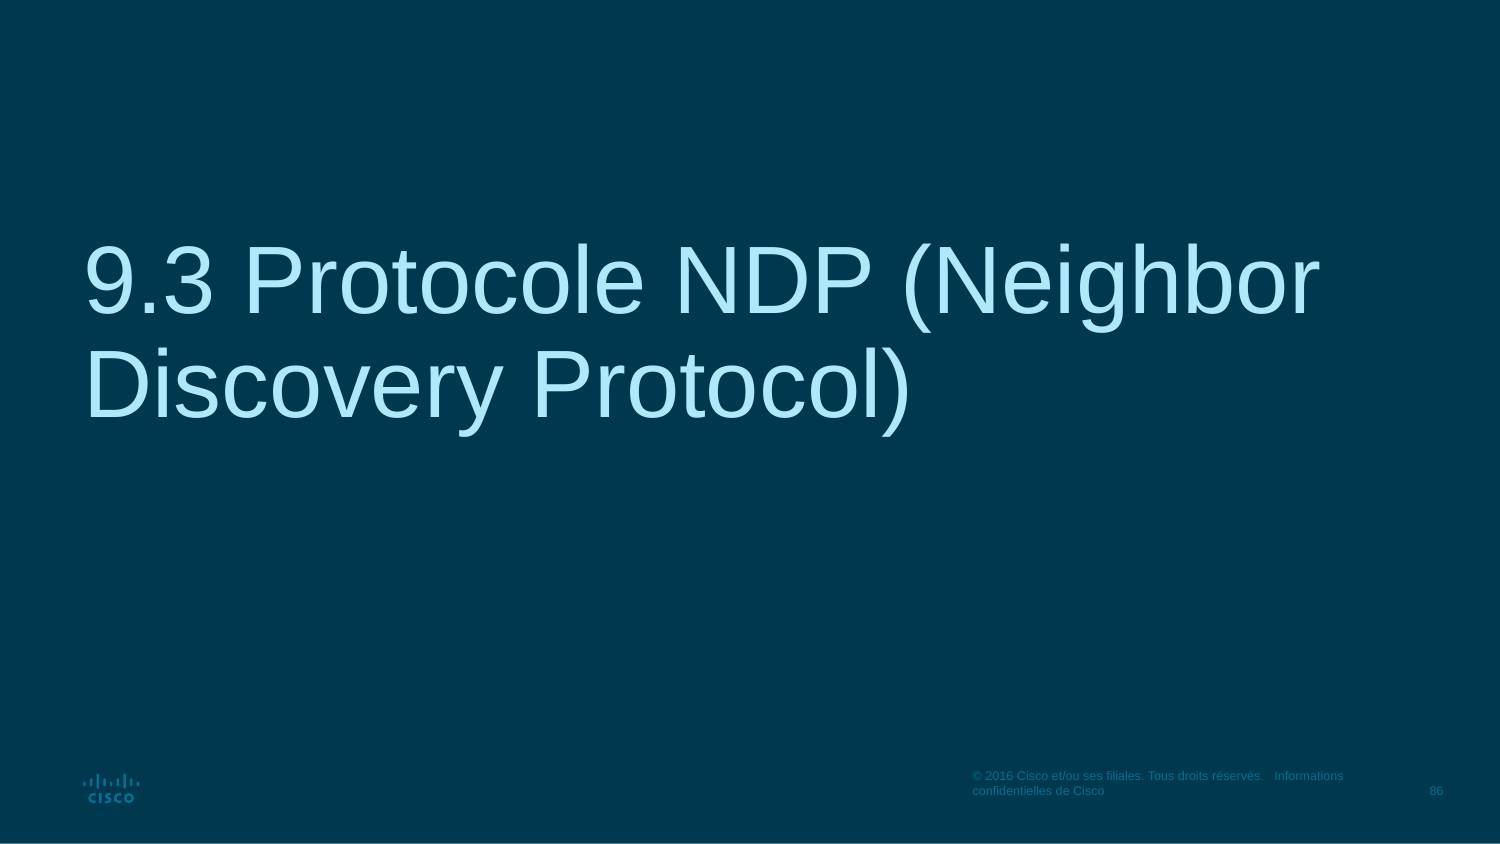

# 9.3 Protocole NDP (Neighbor Discovery Protocol)